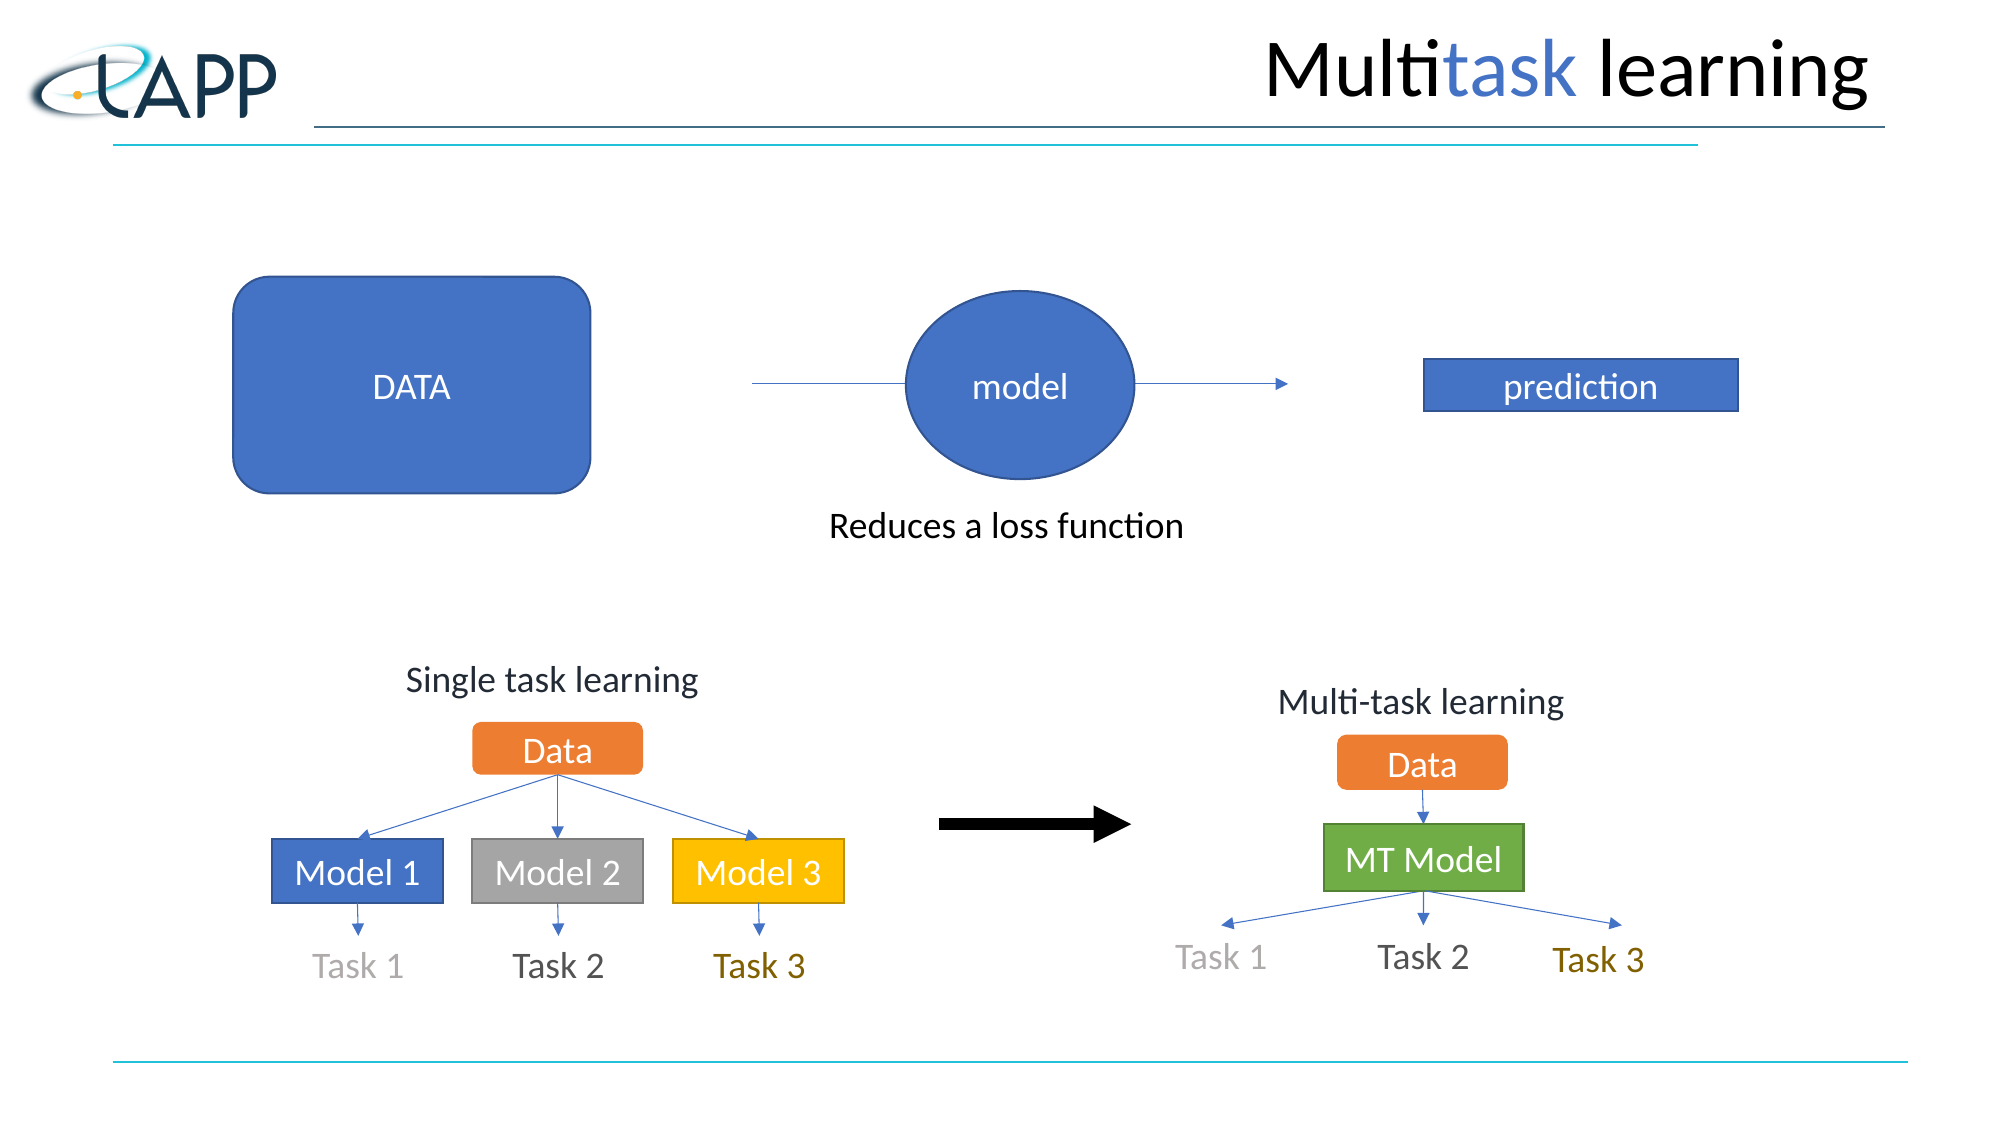

# Multitask learning
DATA
model
prediction
Reduces a loss function
Single task learning
Data
Model 1
Model 2
Model 3
Task 1
Task 2
Task 3
Multi-task learning
Data
MT Model
Task 1
Task 2
Task 3